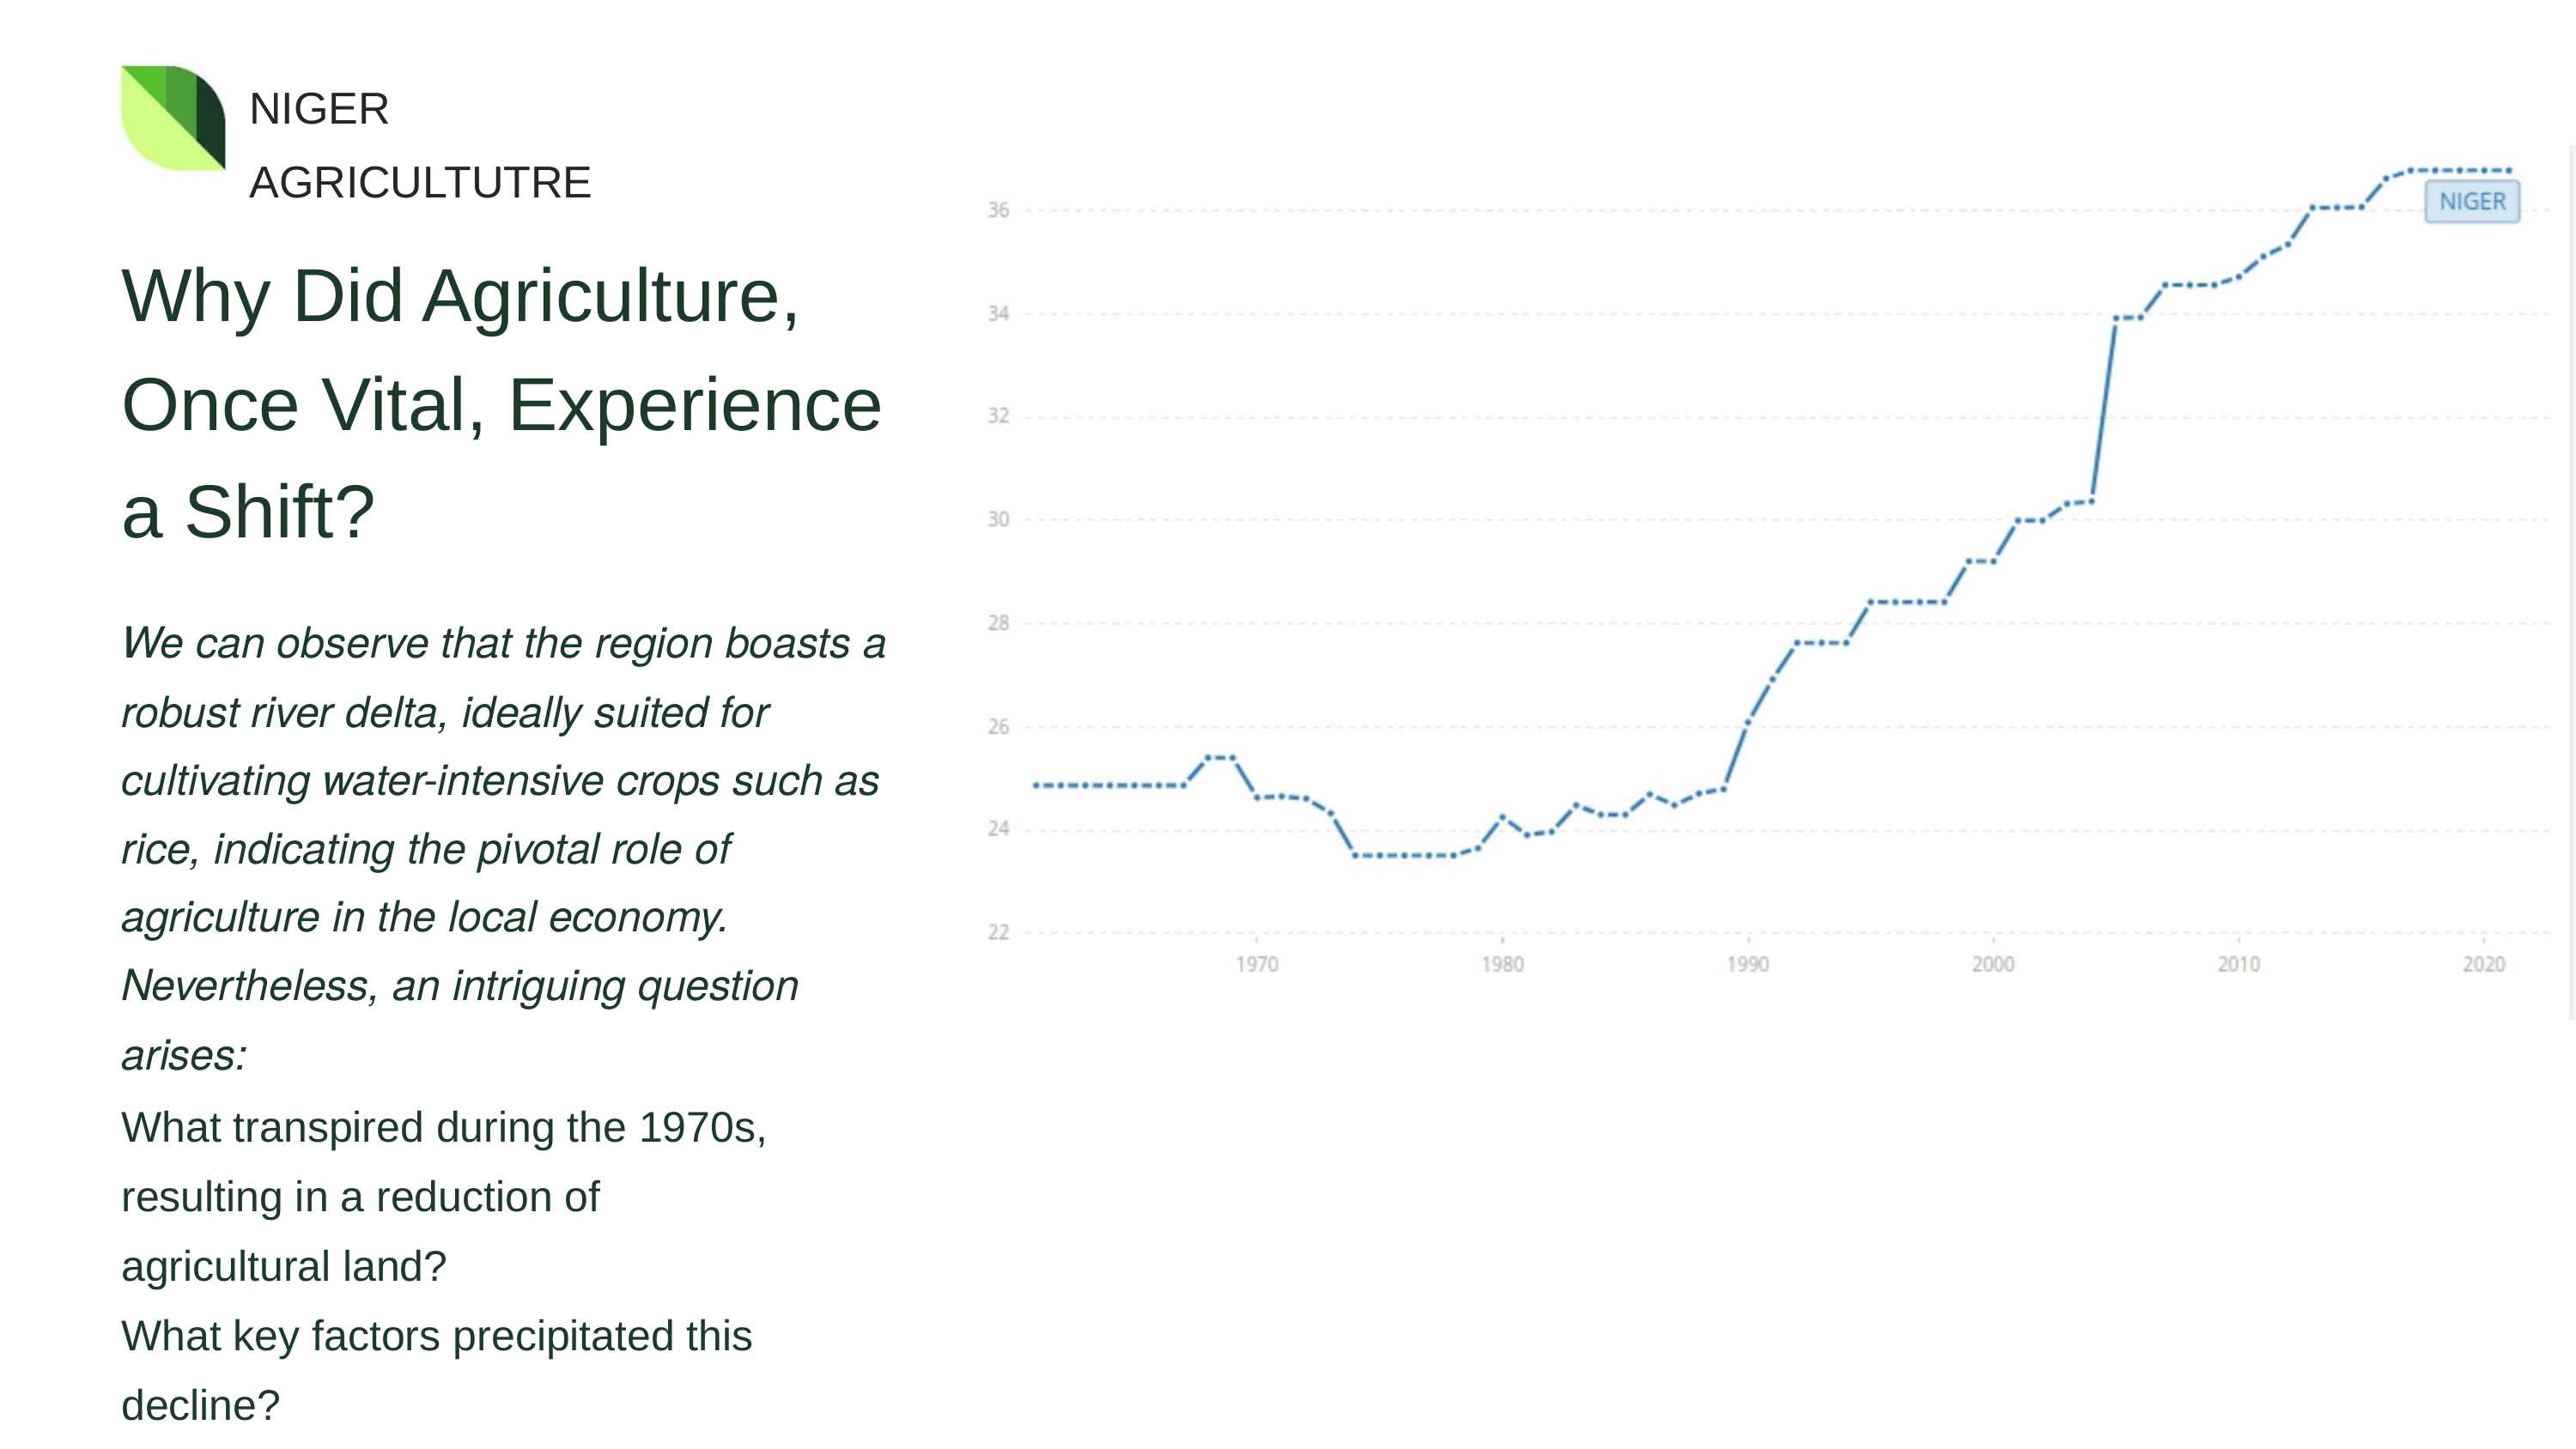

NIGER
AGRICULTUTRE
Why Did Agriculture,
Once Vital, Experience
a Shift?
We can observe that the region boasts a
robust river delta, ideally suited for
cultivating water-intensive crops such as
rice, indicating the pivotal role of
agriculture in the local economy.
Nevertheless, an intriguing question
arises:
What transpired during the 1970s,
resulting in a reduction of
agricultural land?
What key factors precipitated this
decline?